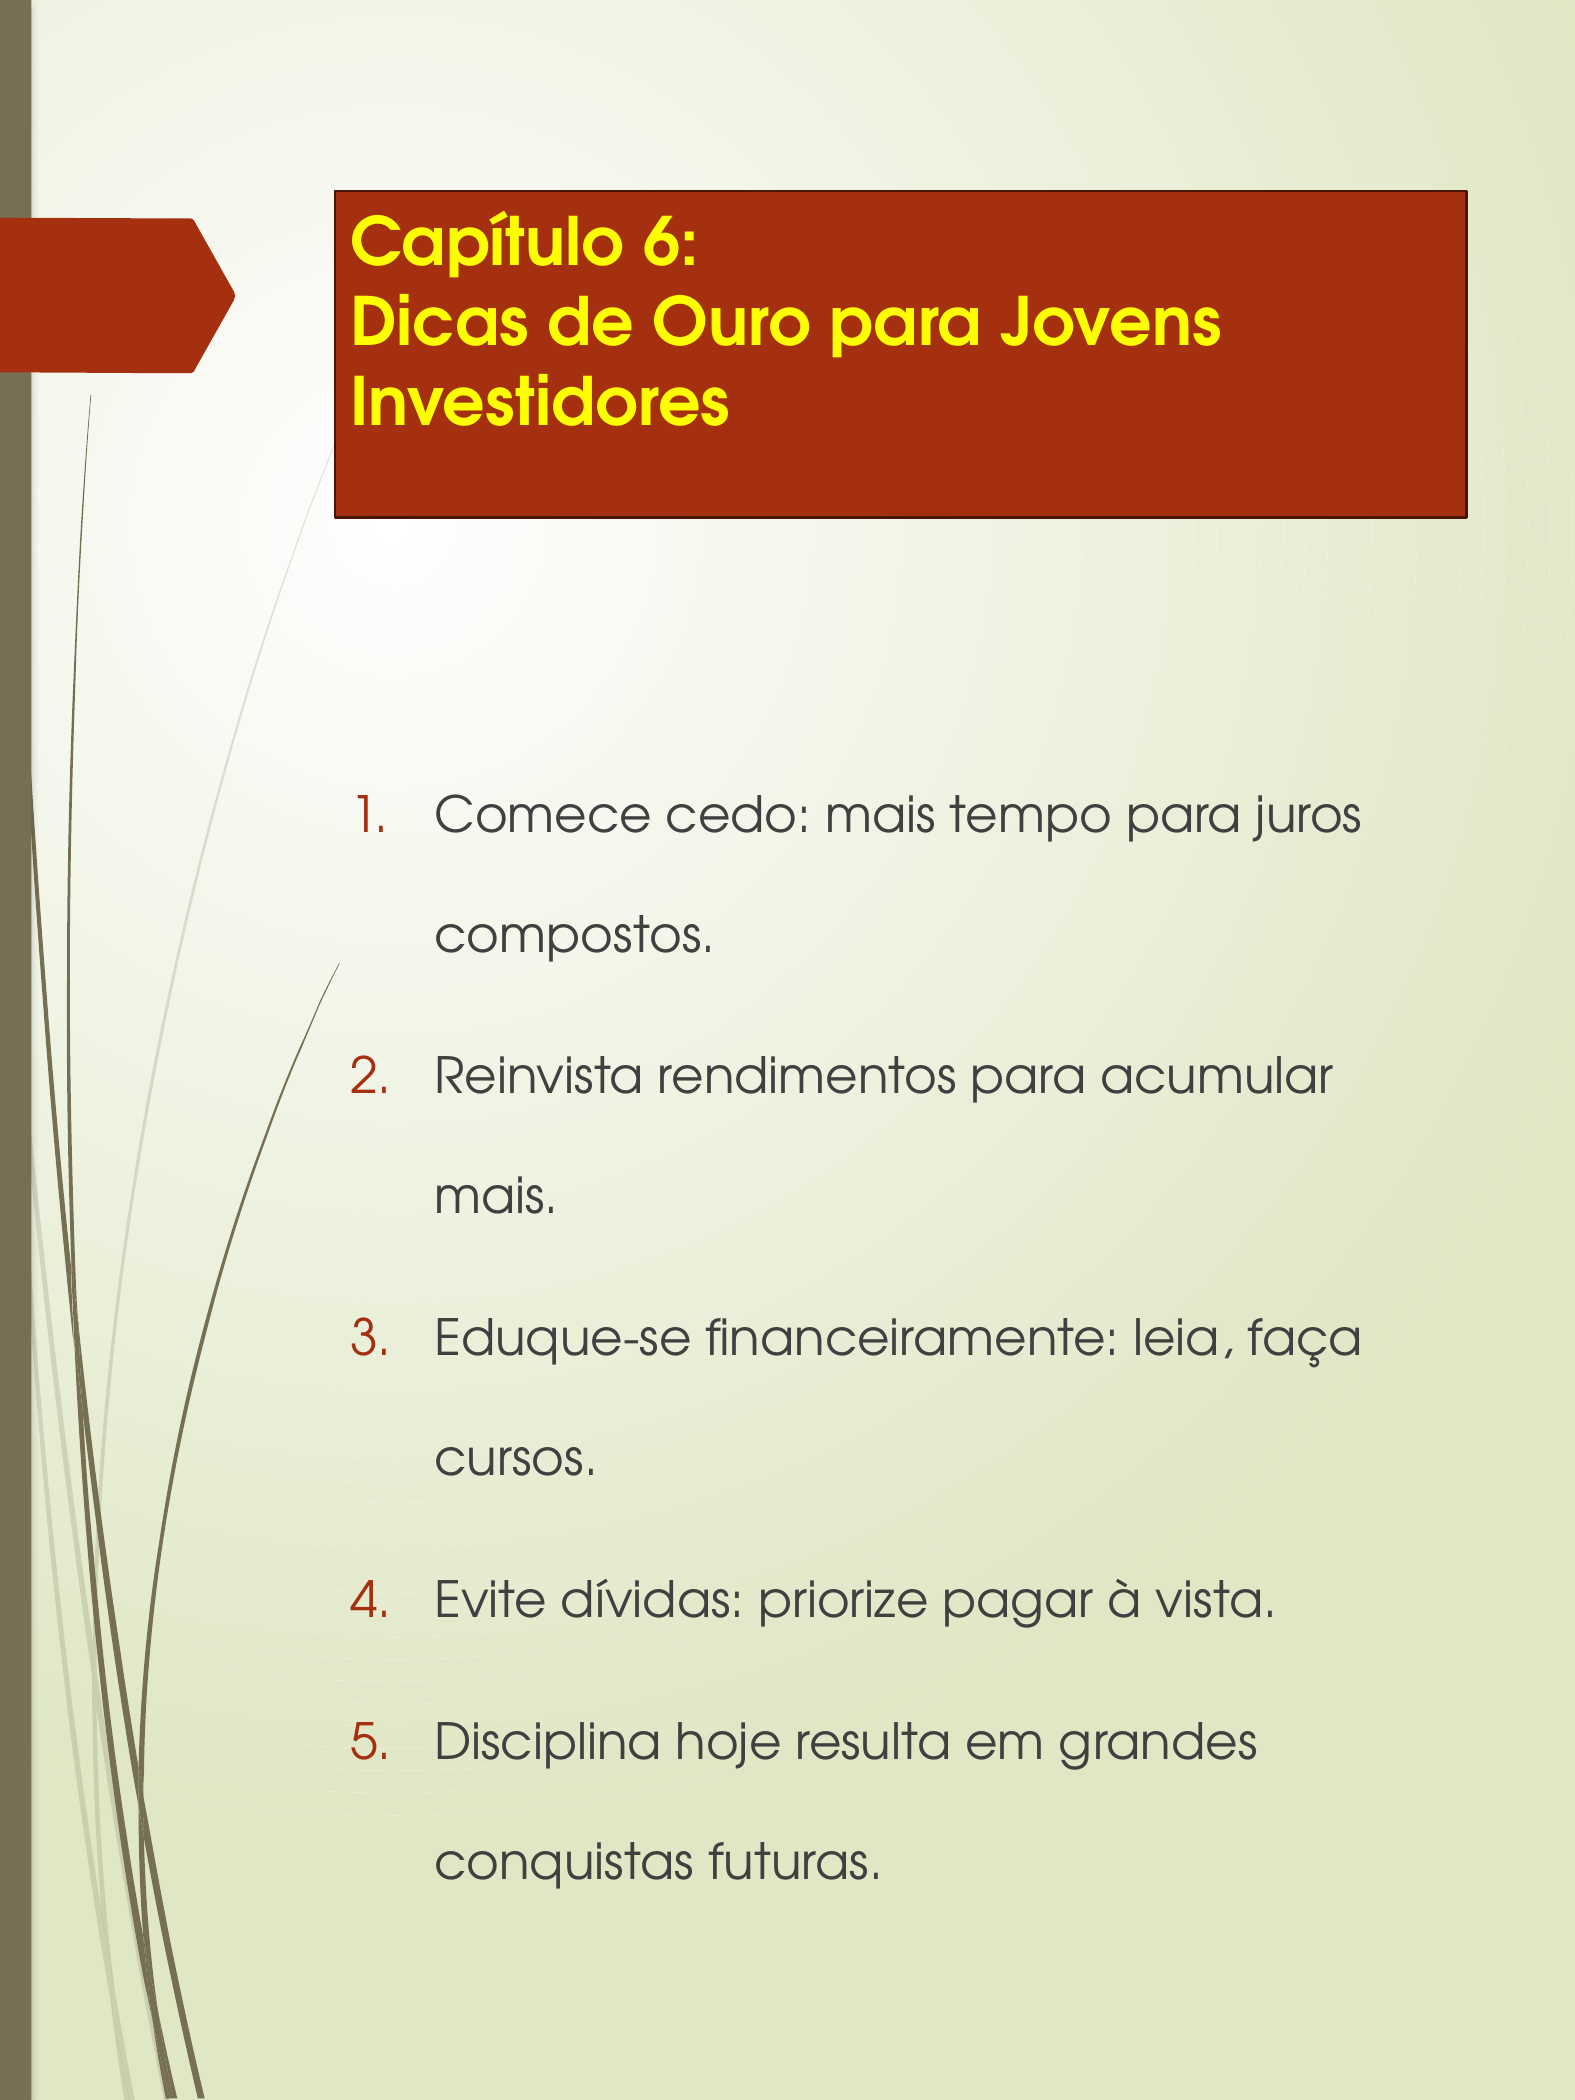

# Capítulo 6: Dicas de Ouro para Jovens Investidores
Comece cedo: mais tempo para juros compostos.
Reinvista rendimentos para acumular mais.
Eduque-se financeiramente: leia, faça cursos.
Evite dívidas: priorize pagar à vista.
Disciplina hoje resulta em grandes conquistas futuras.